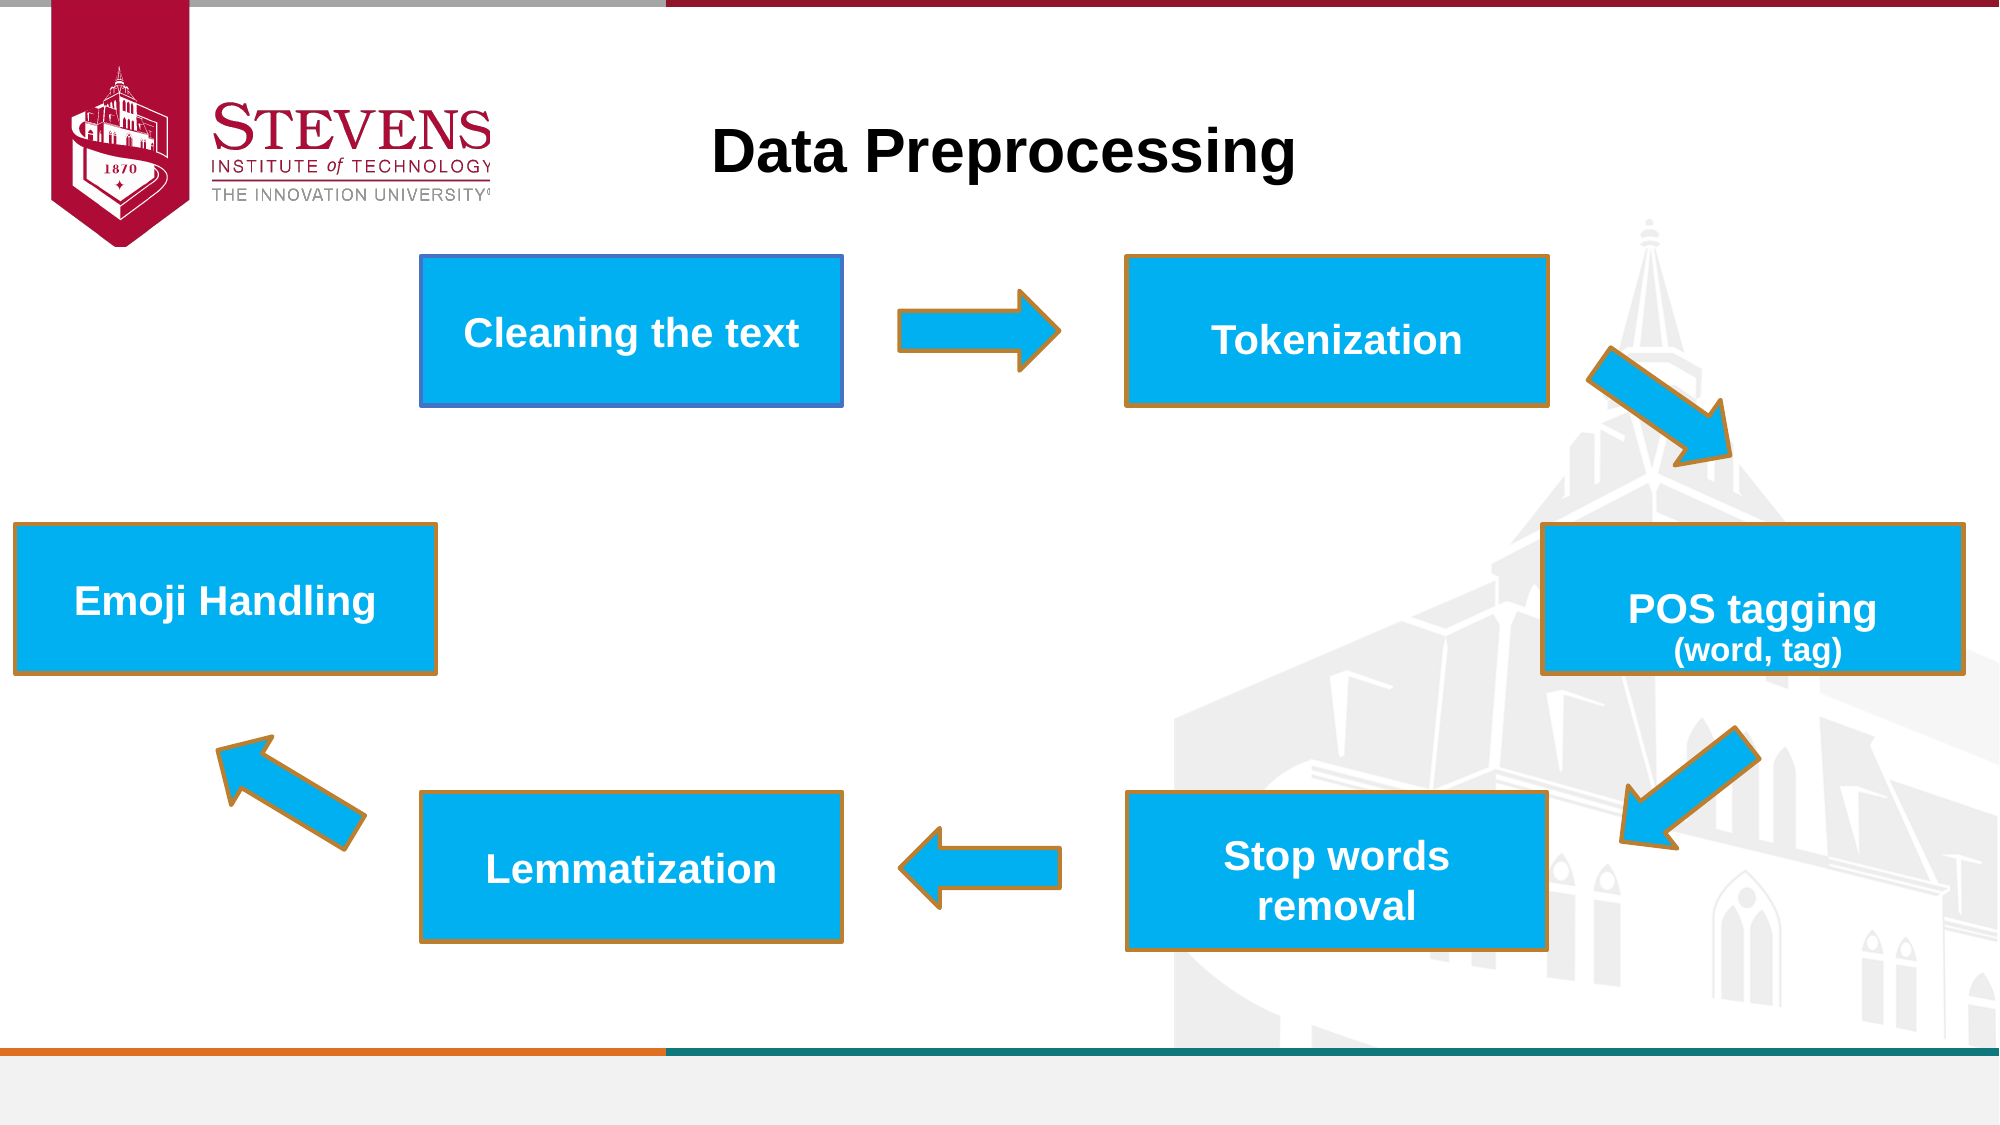

Data Preprocessing

Tokenization

Cleaning the text

Emoji Handling

POS tagging

(word, tag)

Lemmatization

Stop words removal